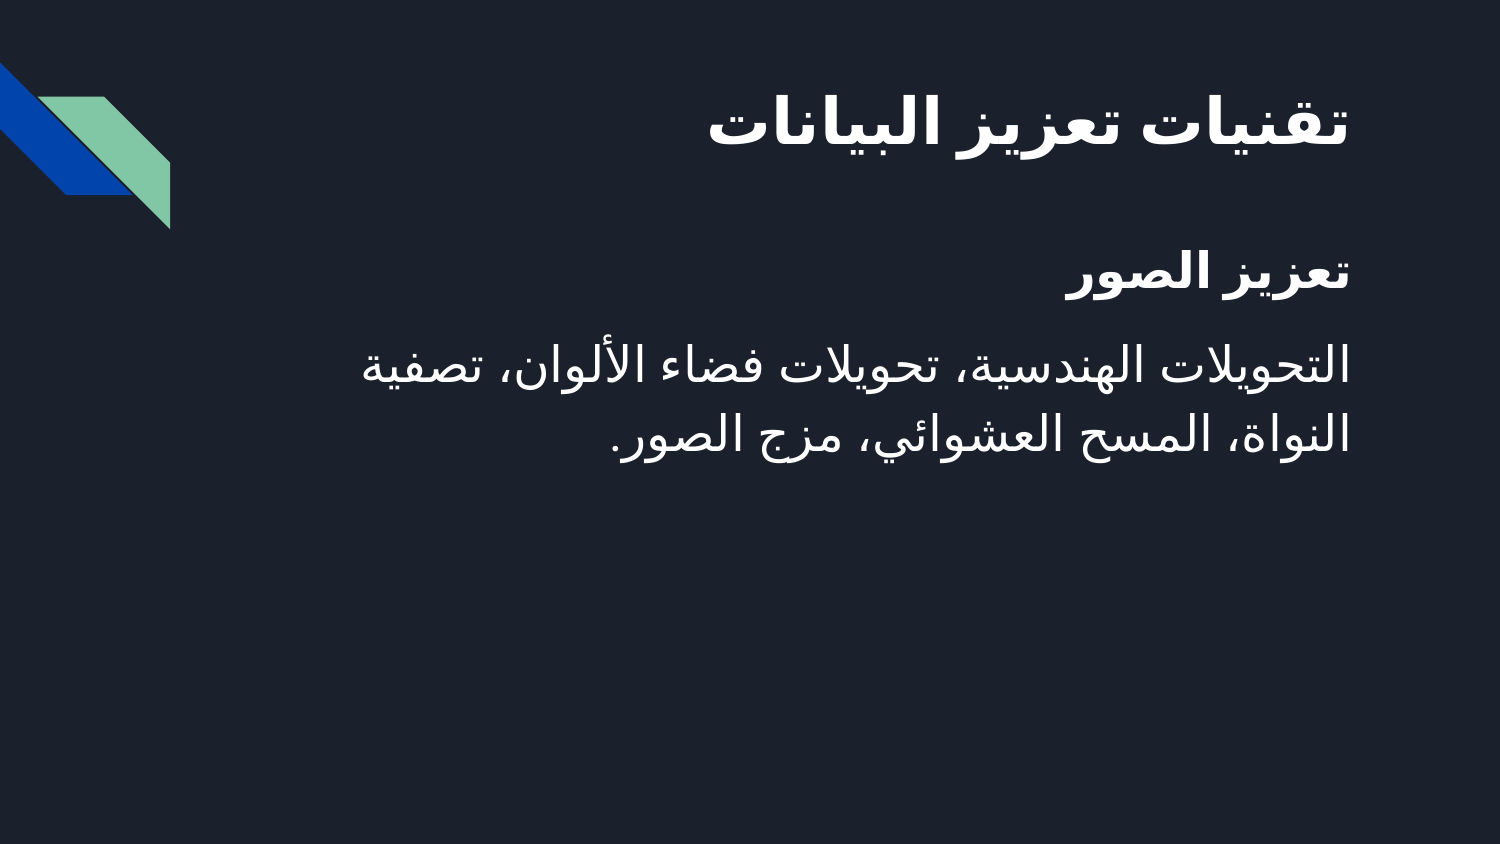

# تقنيات تعزيز البيانات
تعزيز الصور
التحويلات الهندسية، تحويلات فضاء الألوان، تصفية النواة، المسح العشوائي، مزج الصور.